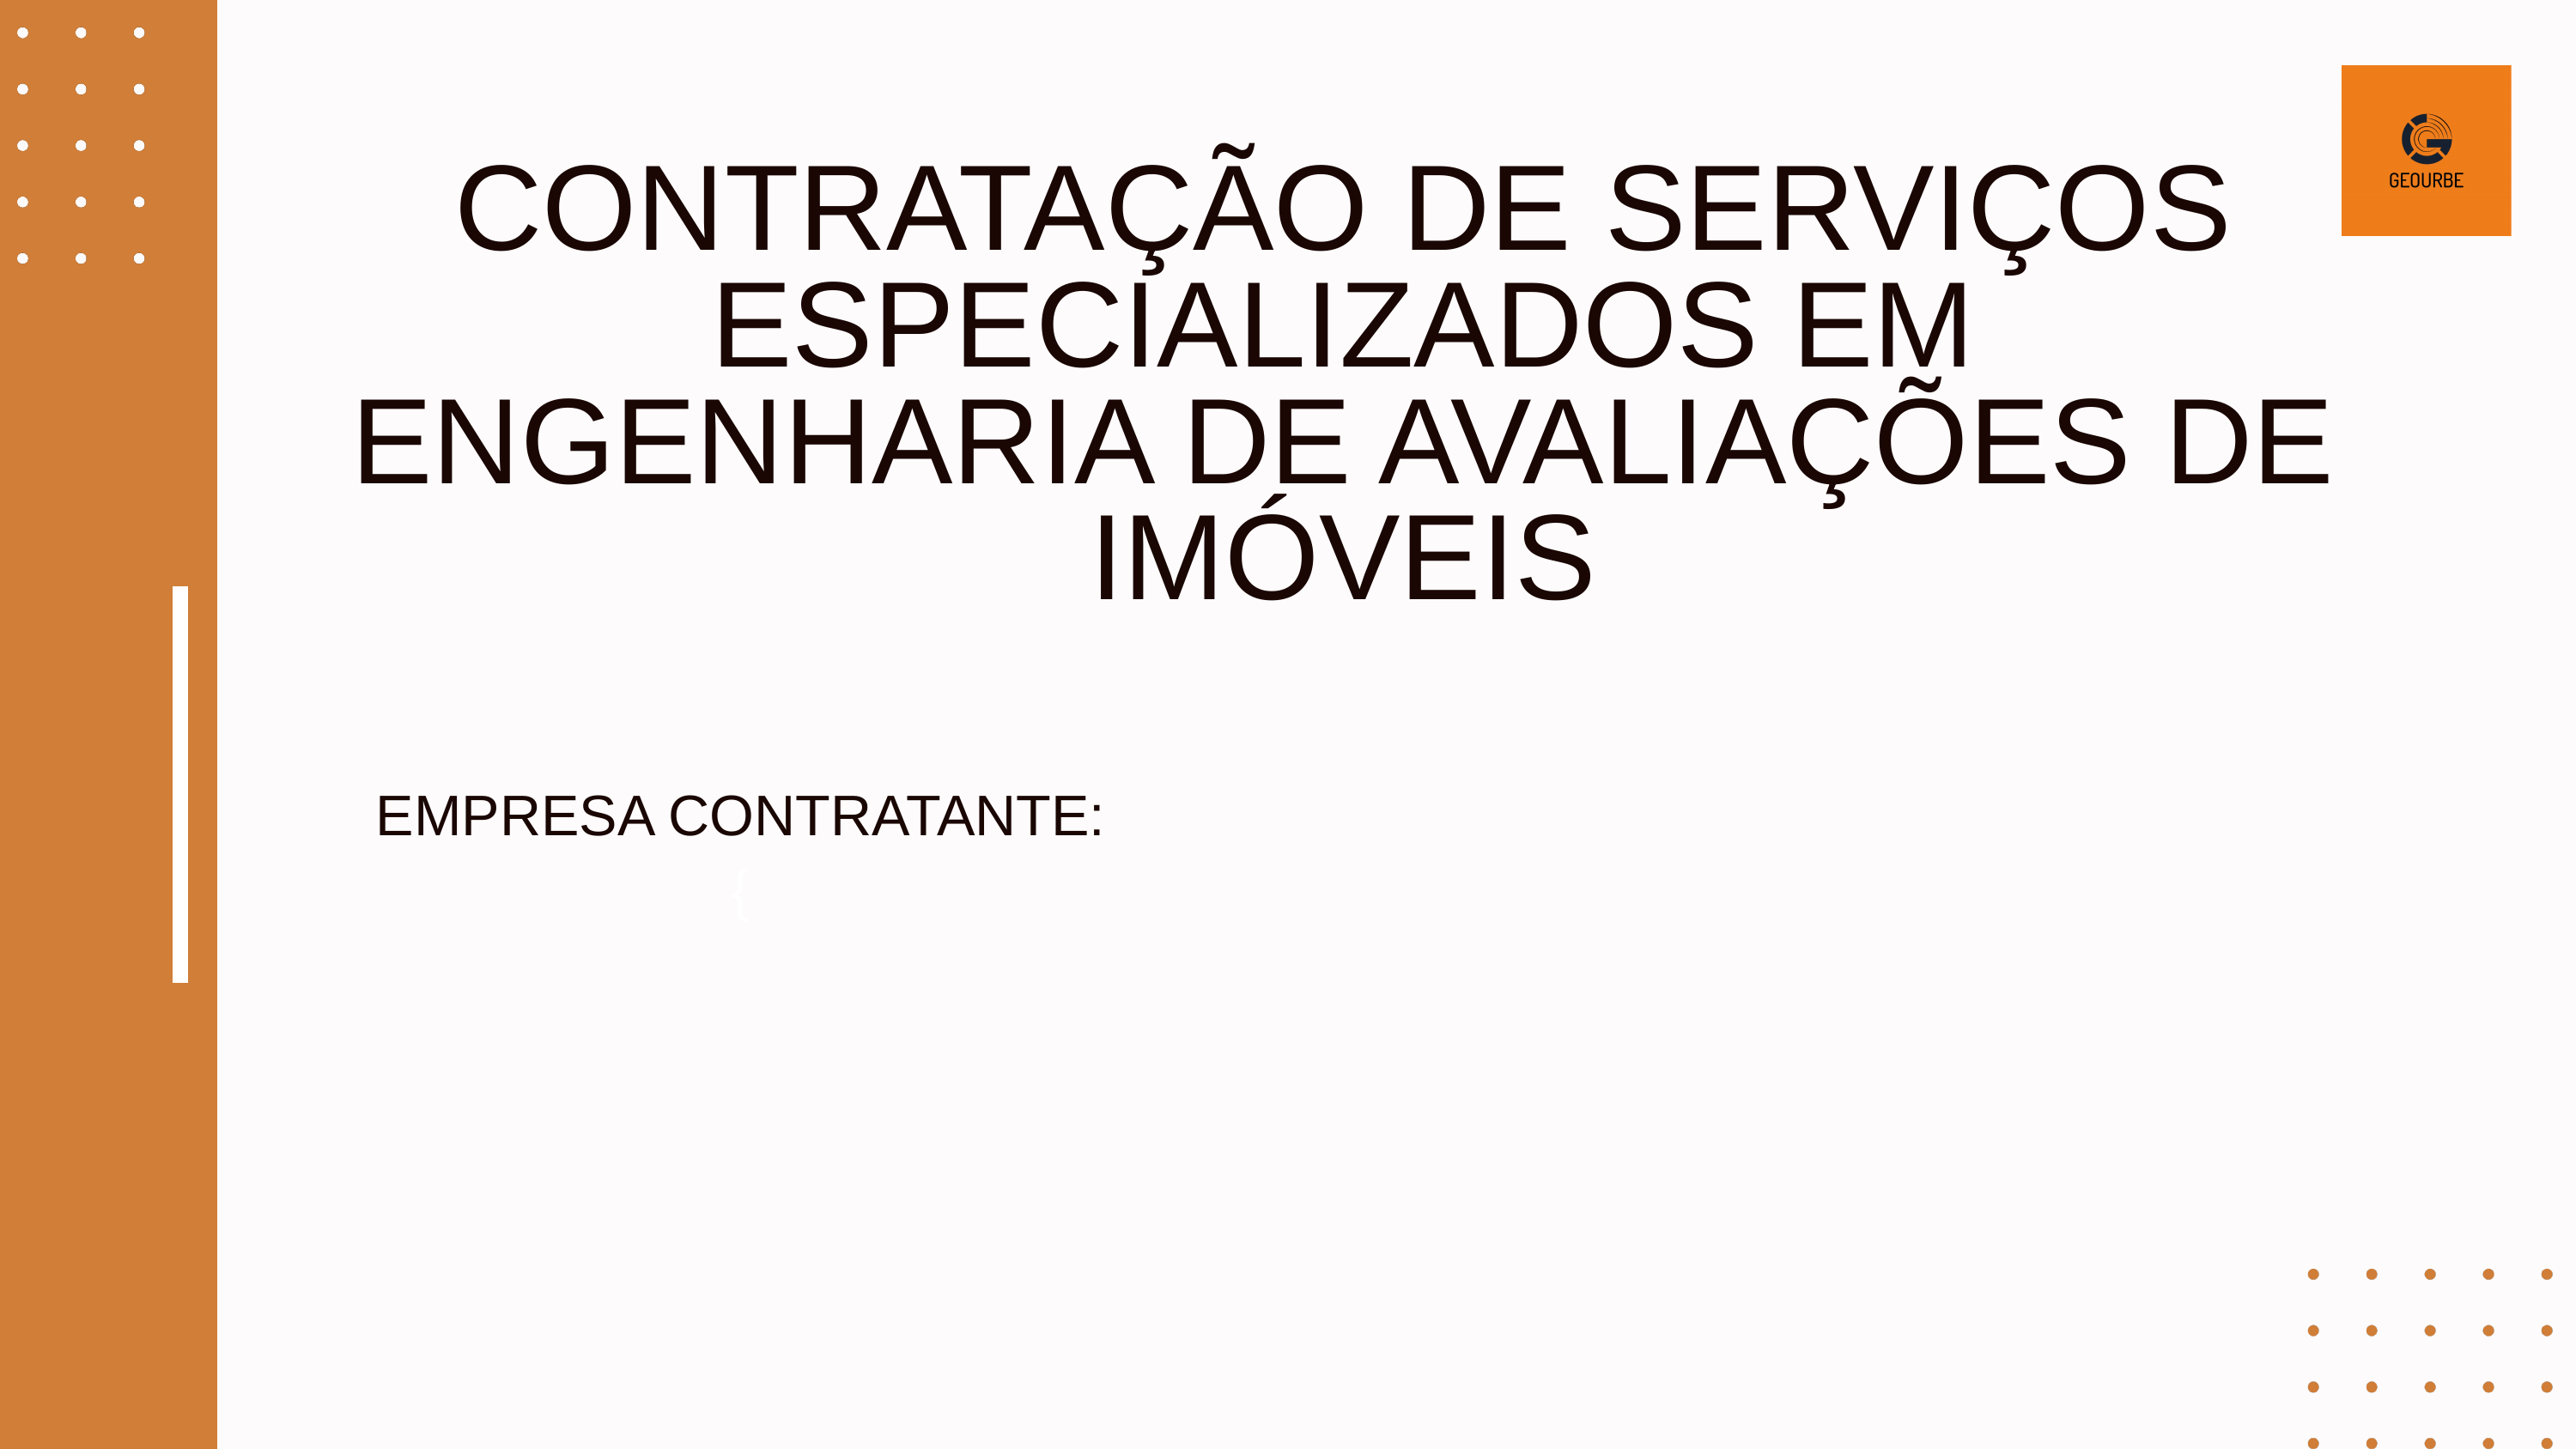

CONTRATAÇÃO DE SERVIÇOS ESPECIALIZADOS EM ENGENHARIA DE AVALIAÇÕES DE IMÓVEIS

EMPRESA CONTRATANTE: {